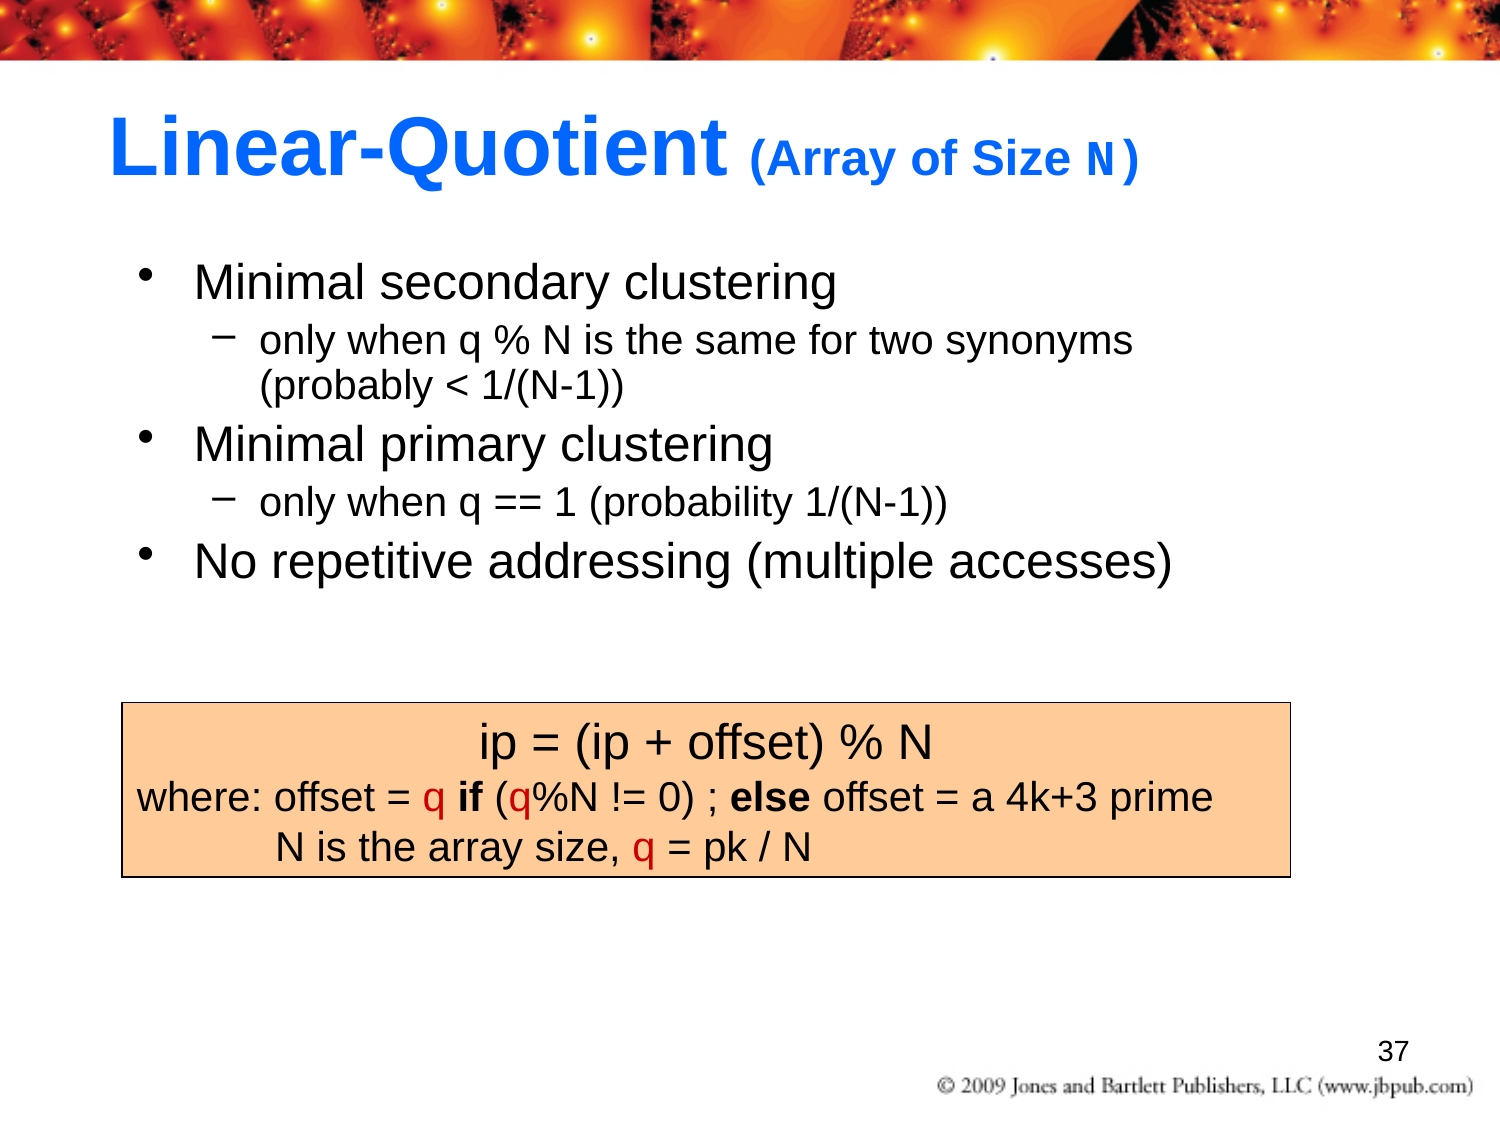

# Linear-Quotient (Array of Size N)
Minimal secondary clustering
only when q % N is the same for two synonyms (probably < 1/(N-1))
Minimal primary clustering
only when q == 1 (probability 1/(N-1))
No repetitive addressing (multiple accesses)

ip = (ip + offset) % N
where: offset = q if (q%N != 0) ; else offset = a 4k+3 prime
            N is the array size, q = pk / N
37